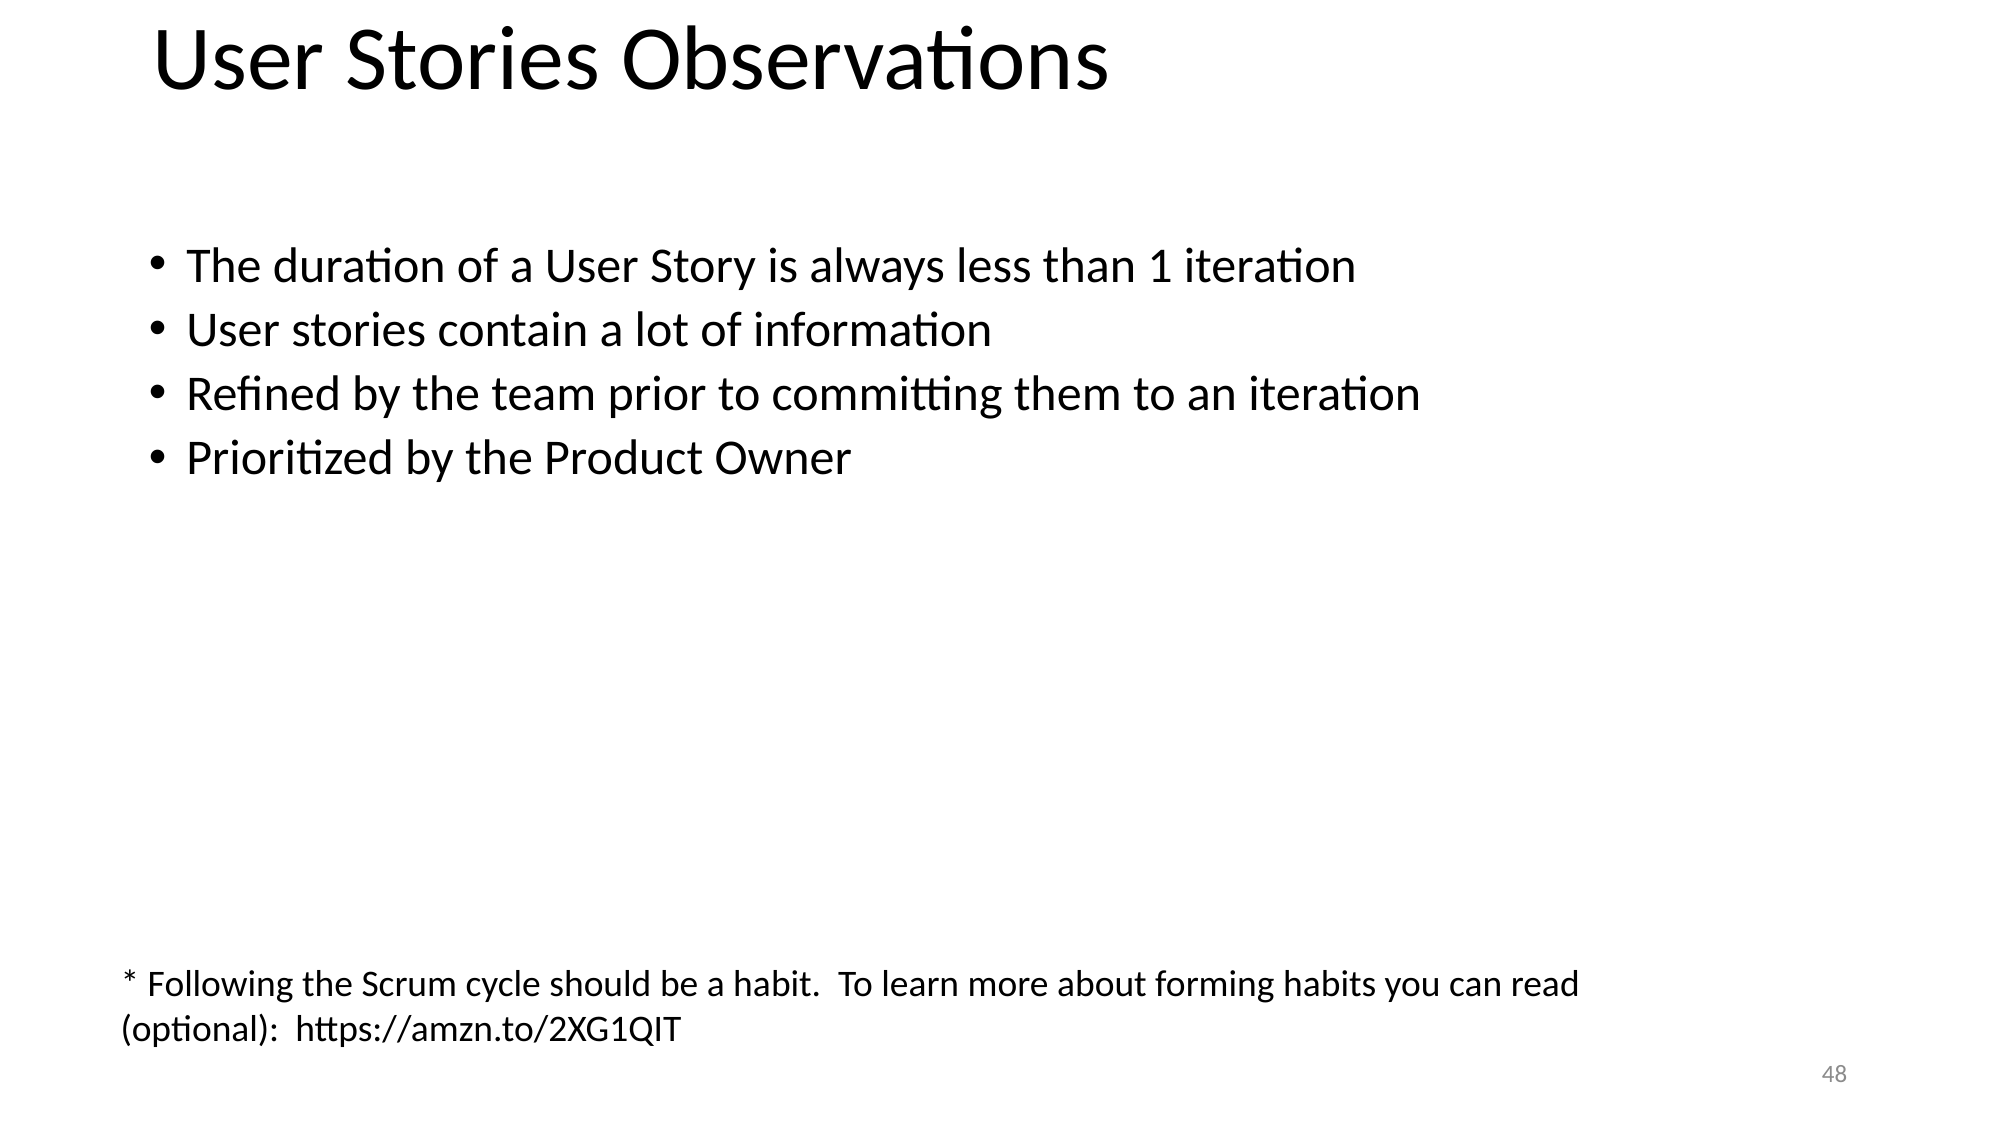

# User Stories Observations
The duration of a User Story is always less than 1 iteration
User stories contain a lot of information
Refined by the team prior to committing them to an iteration
Prioritized by the Product Owner
* Following the Scrum cycle should be a habit.  To learn more about forming habits you can read (optional):
https://amzn.to/2XG1QIT
48